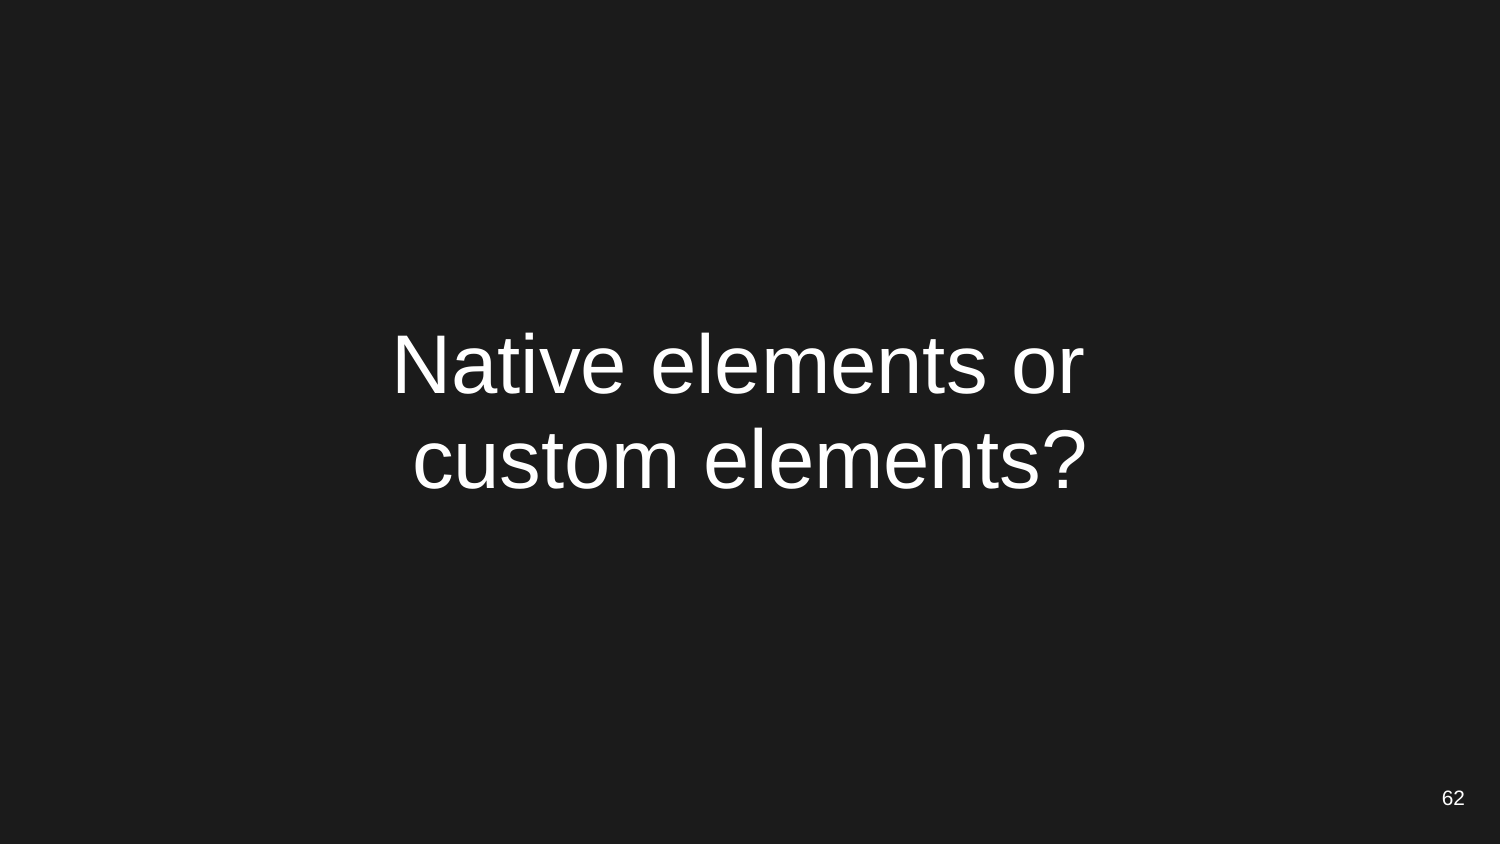

# Native elements or custom elements?
62